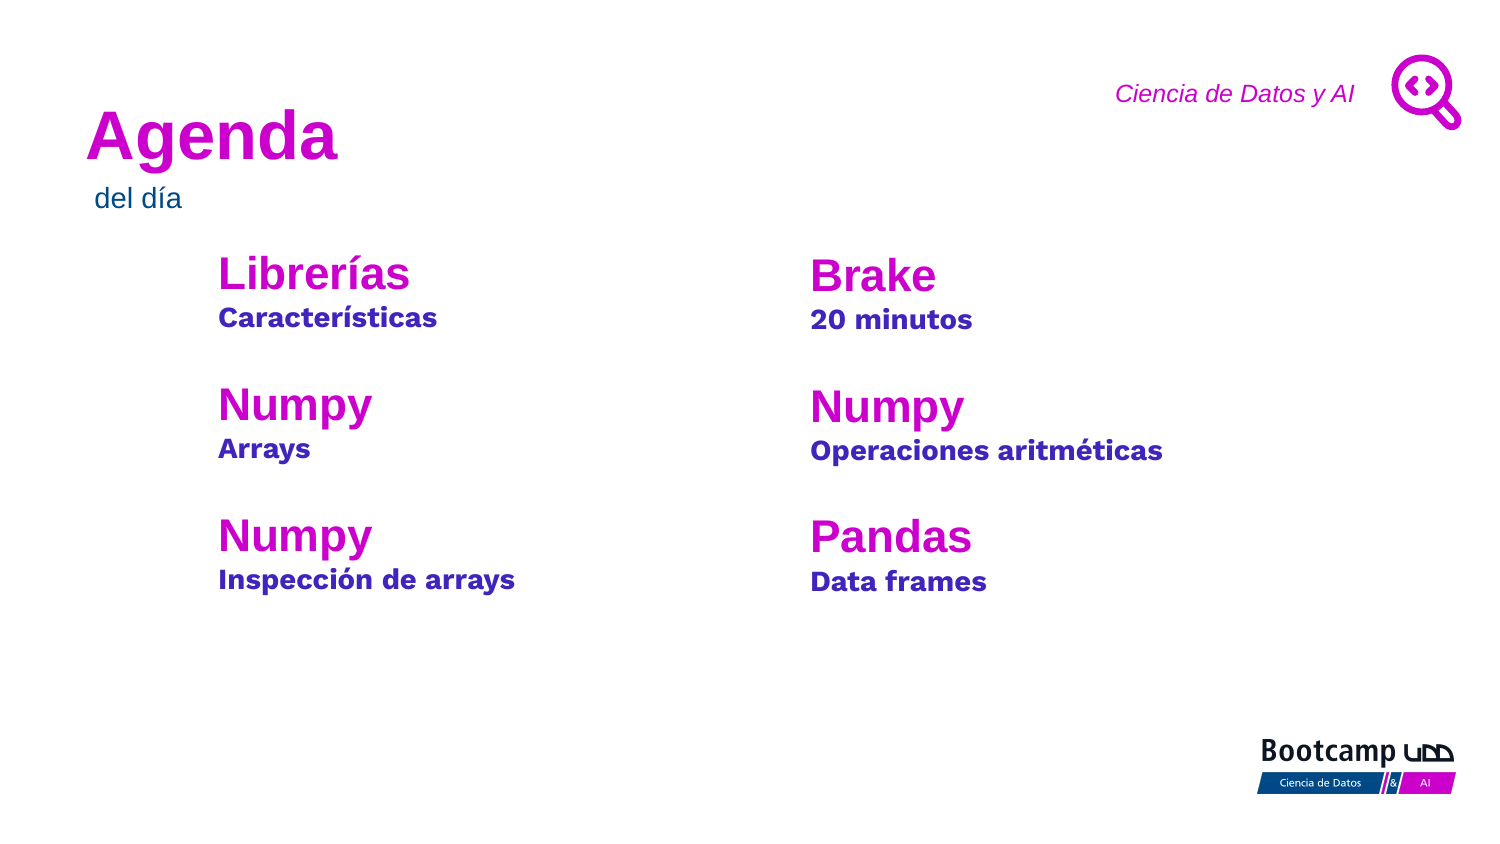

Agenda
del día
Librerías
Características
Brake
20 minutos
Numpy
Arrays
Numpy
Operaciones aritméticas
Numpy
Inspección de arrays
Pandas
Data frames

Librerías
Brake
Características
20 minutos
Numpy
Numpy
Arrays
Operaciones aritméticas
Numpy
Pandas
Inspección de arrays
Data frames